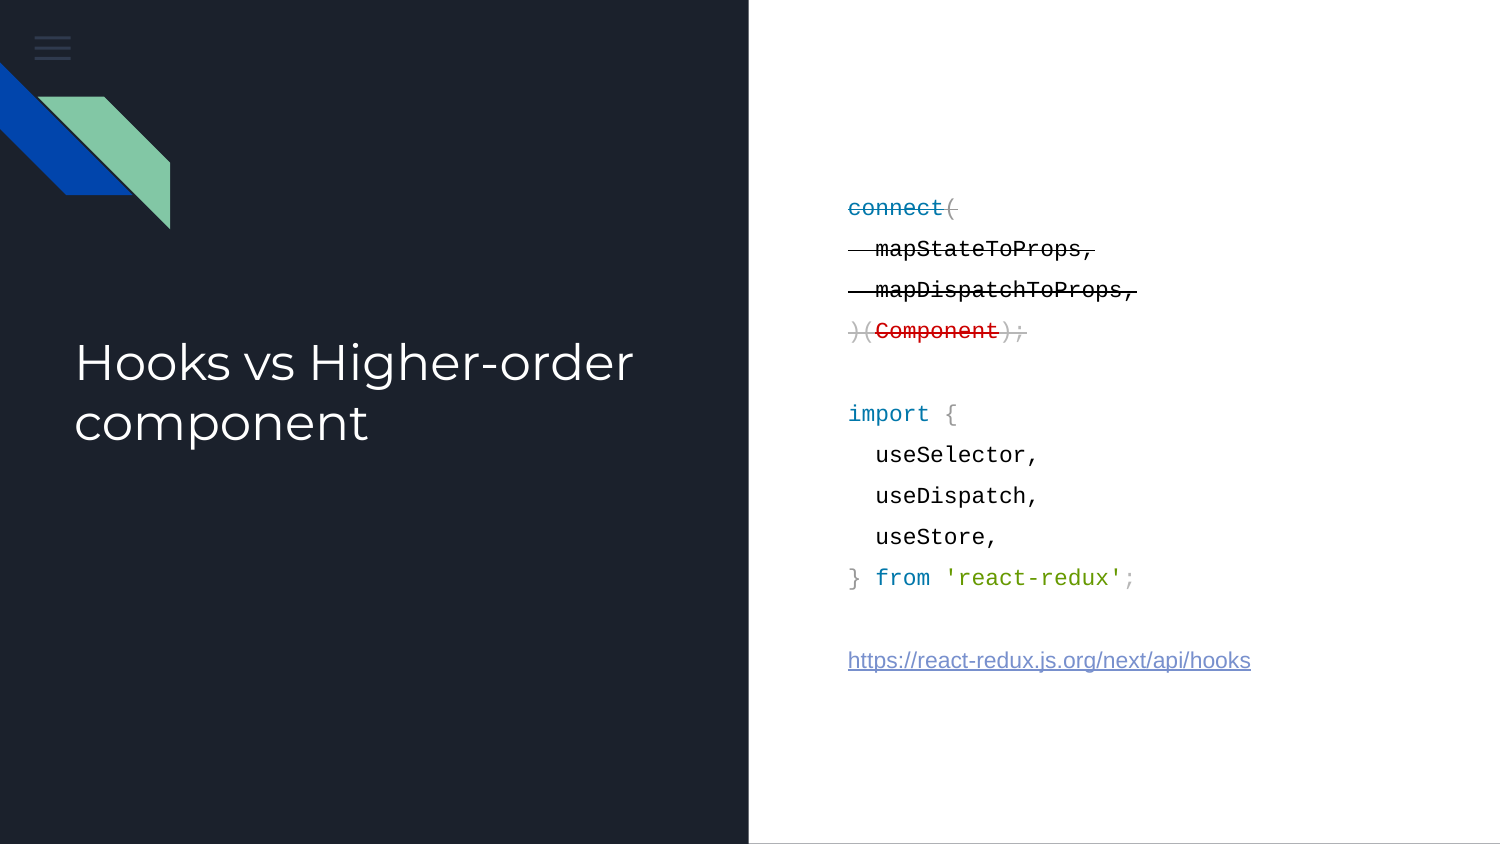

connect(
  mapStateToProps,
  mapDispatchToProps,
)(Component);

import {
  useSelector,
  useDispatch,
  useStore,
} from 'react-redux';

https://react-redux.js.org/next/api/hooks
# Hooks vs Higher-order component